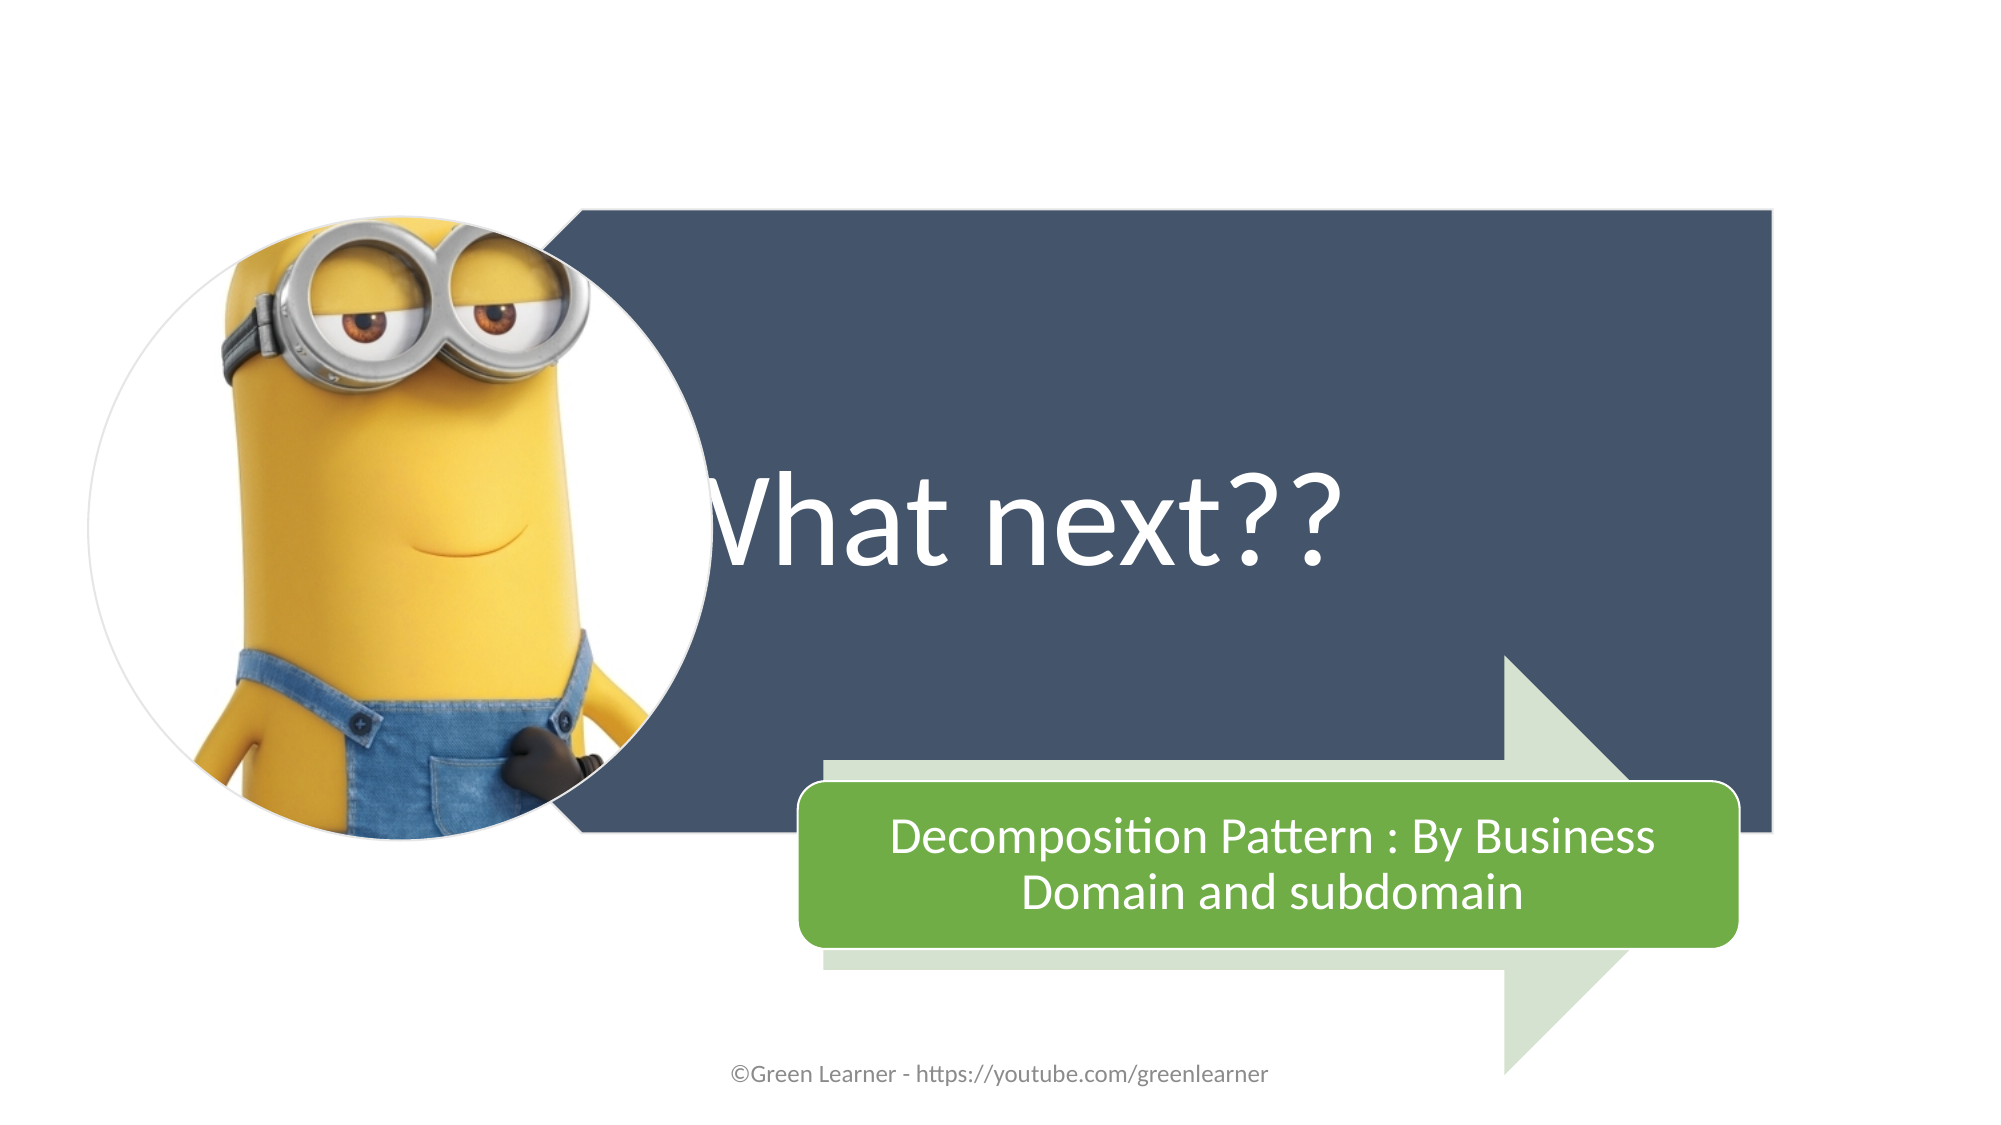

What next??
Decomposition Pattern : By Business Domain and subdomain
©Green Learner - https://youtube.com/greenlearner